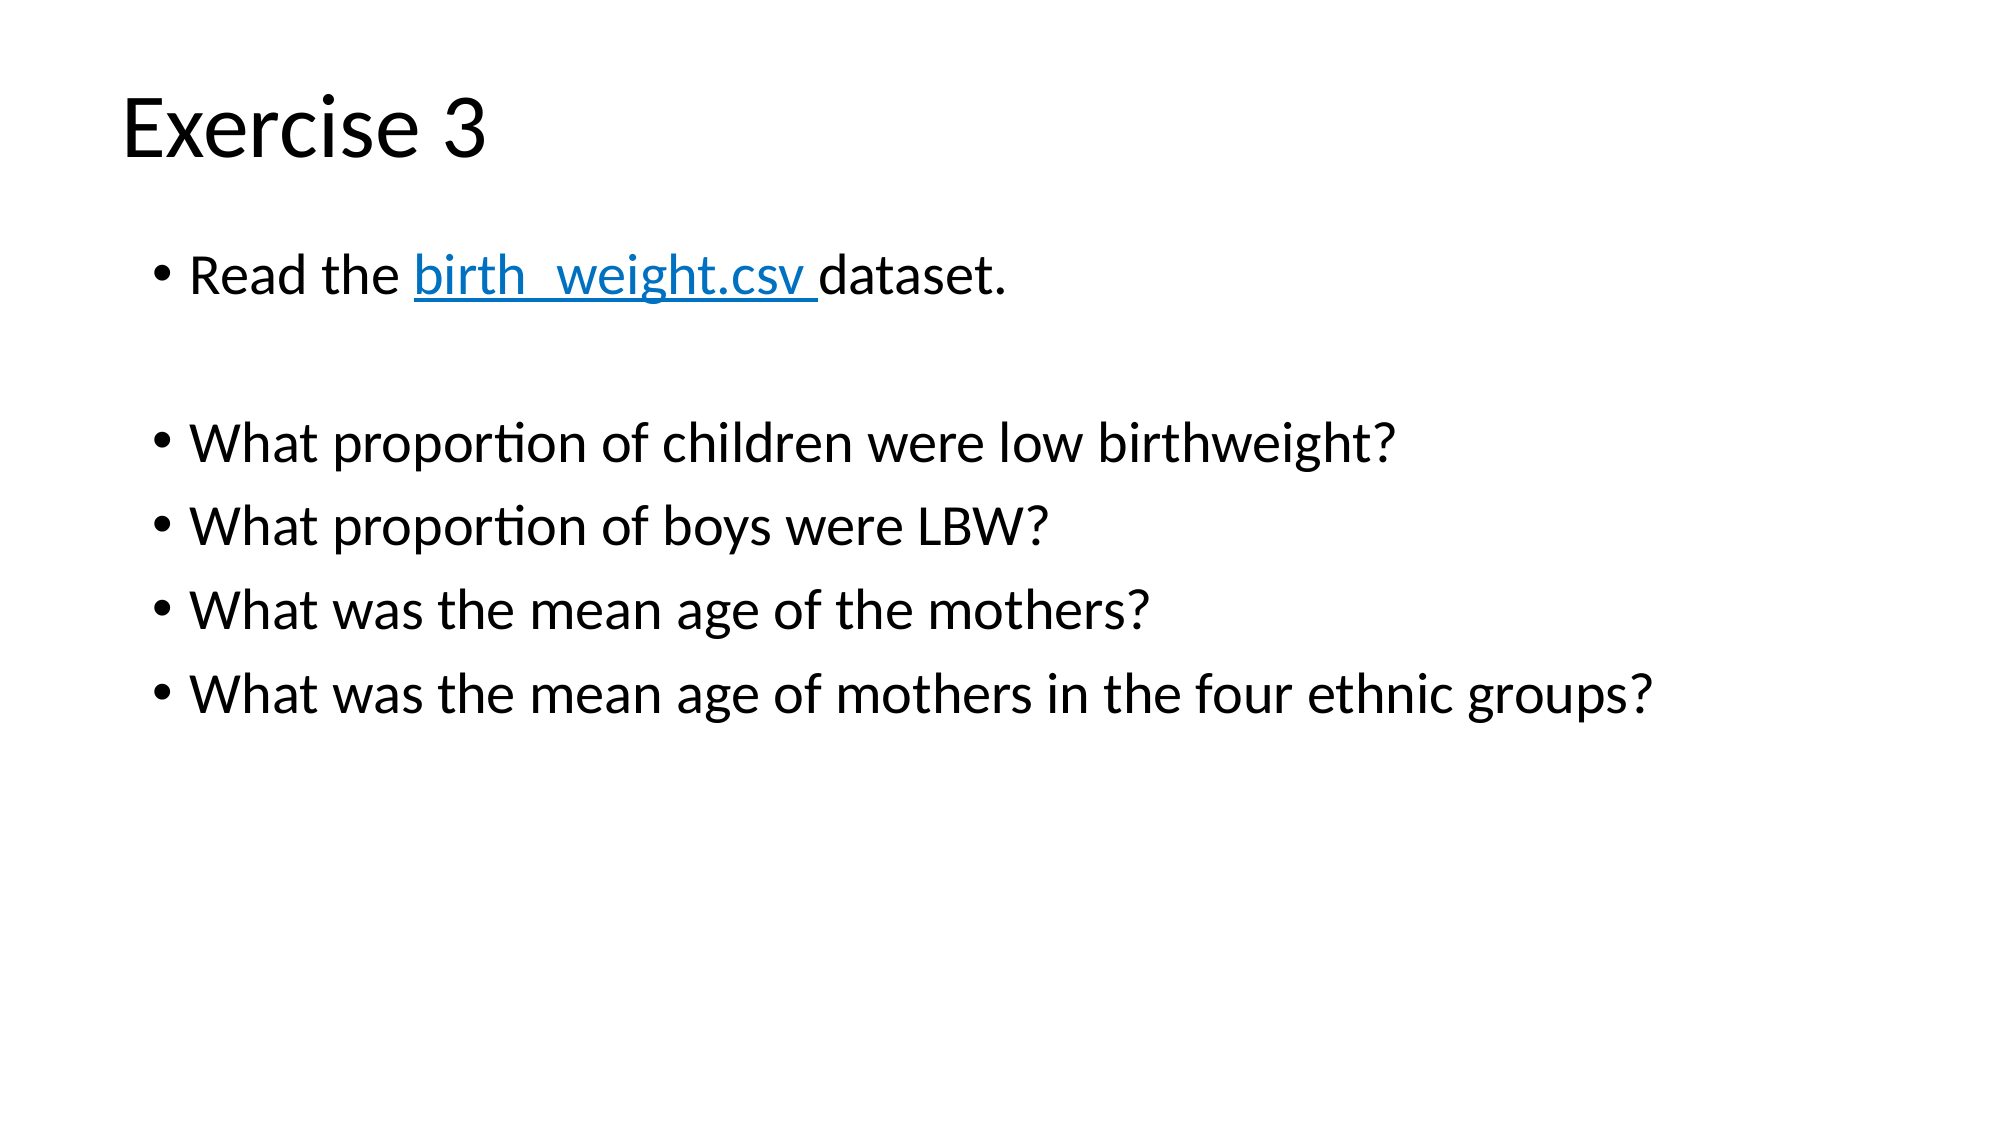

# Exercise 3
Read the birth_weight.csv dataset.

What proportion of children were low birthweight?
What proportion of boys were LBW?
What was the mean age of the mothers?
What was the mean age of mothers in the four ethnic groups?